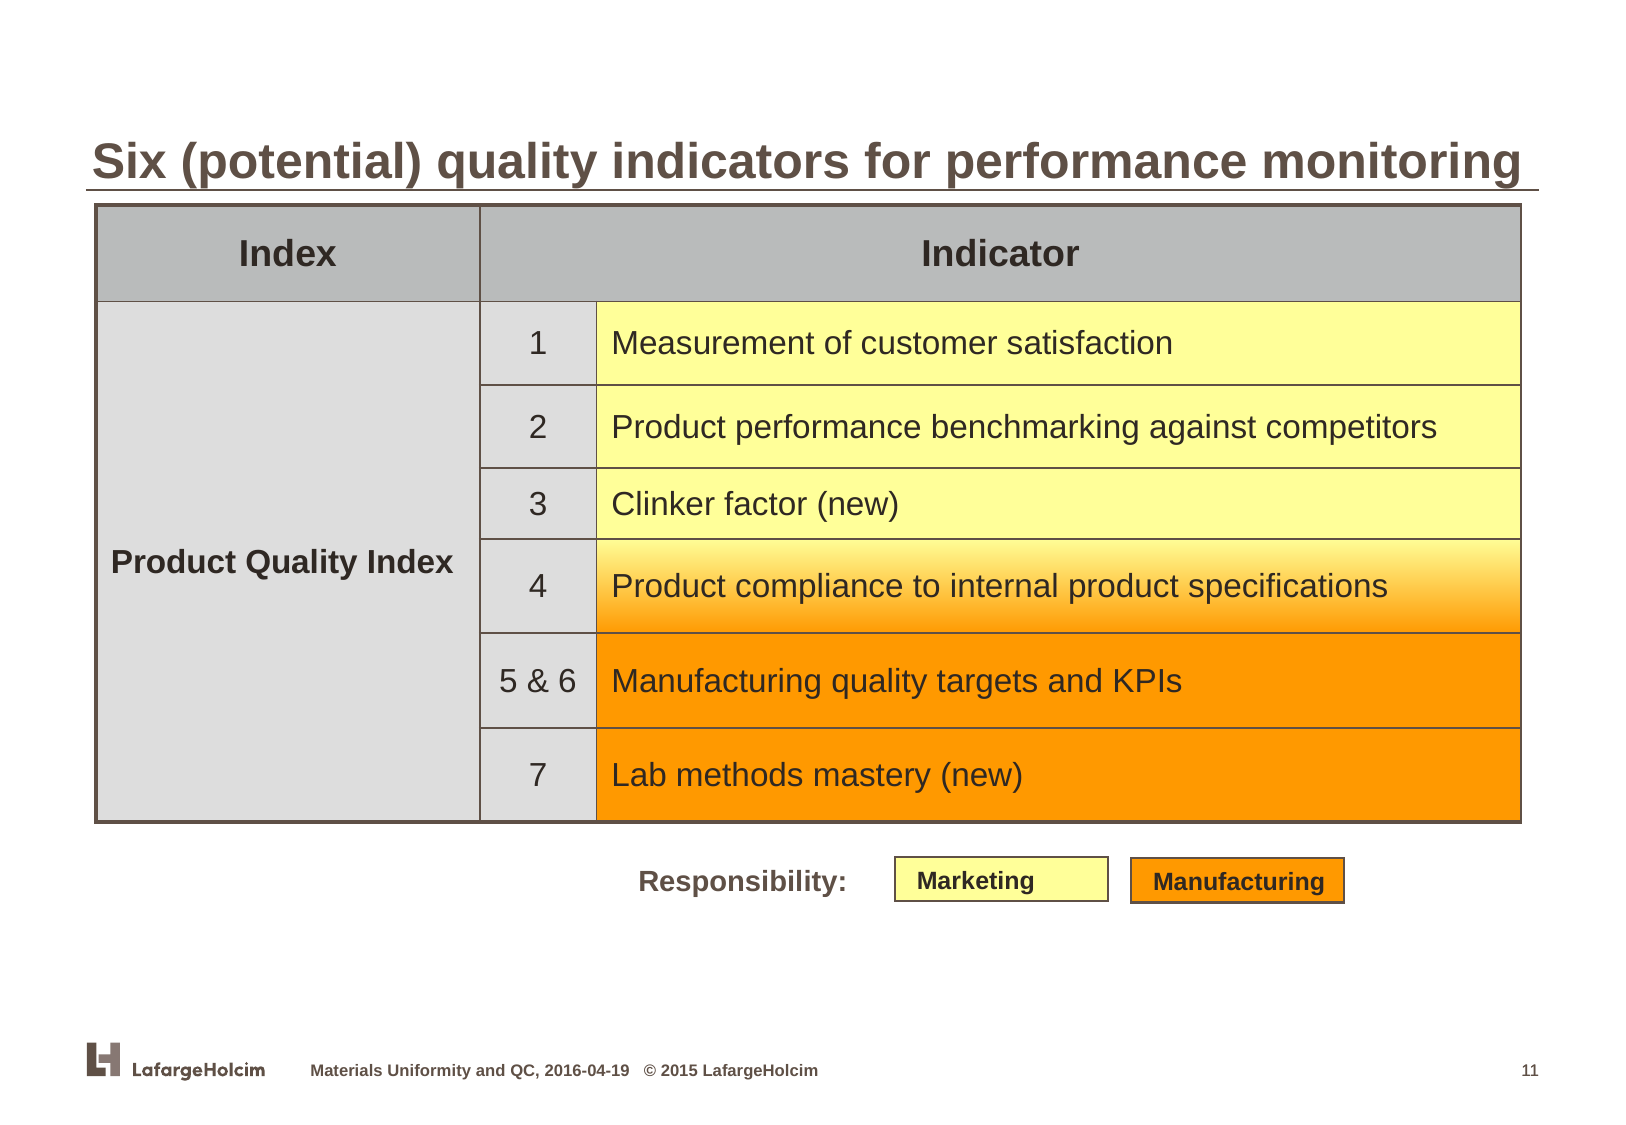

Six (potential) quality indicators for performance monitoring
| Index | Indicator |  |
| --- | --- | --- |
| Product Quality Index | 1 | Measurement of customer satisfaction |
|  | 2 | Product performance benchmarking against competitors |
|  | 3 | Clinker factor (new) |
|  | 4 | Product compliance to internal product specifications |
|  | 5 & 6 | Manufacturing quality targets and KPIs |
|  | 7 | Lab methods mastery (new) |
Responsibility:
 Marketing
 Manufacturing
Materials Uniformity and QC, 2016-04-19   © 2015 LafargeHolcim
11
11